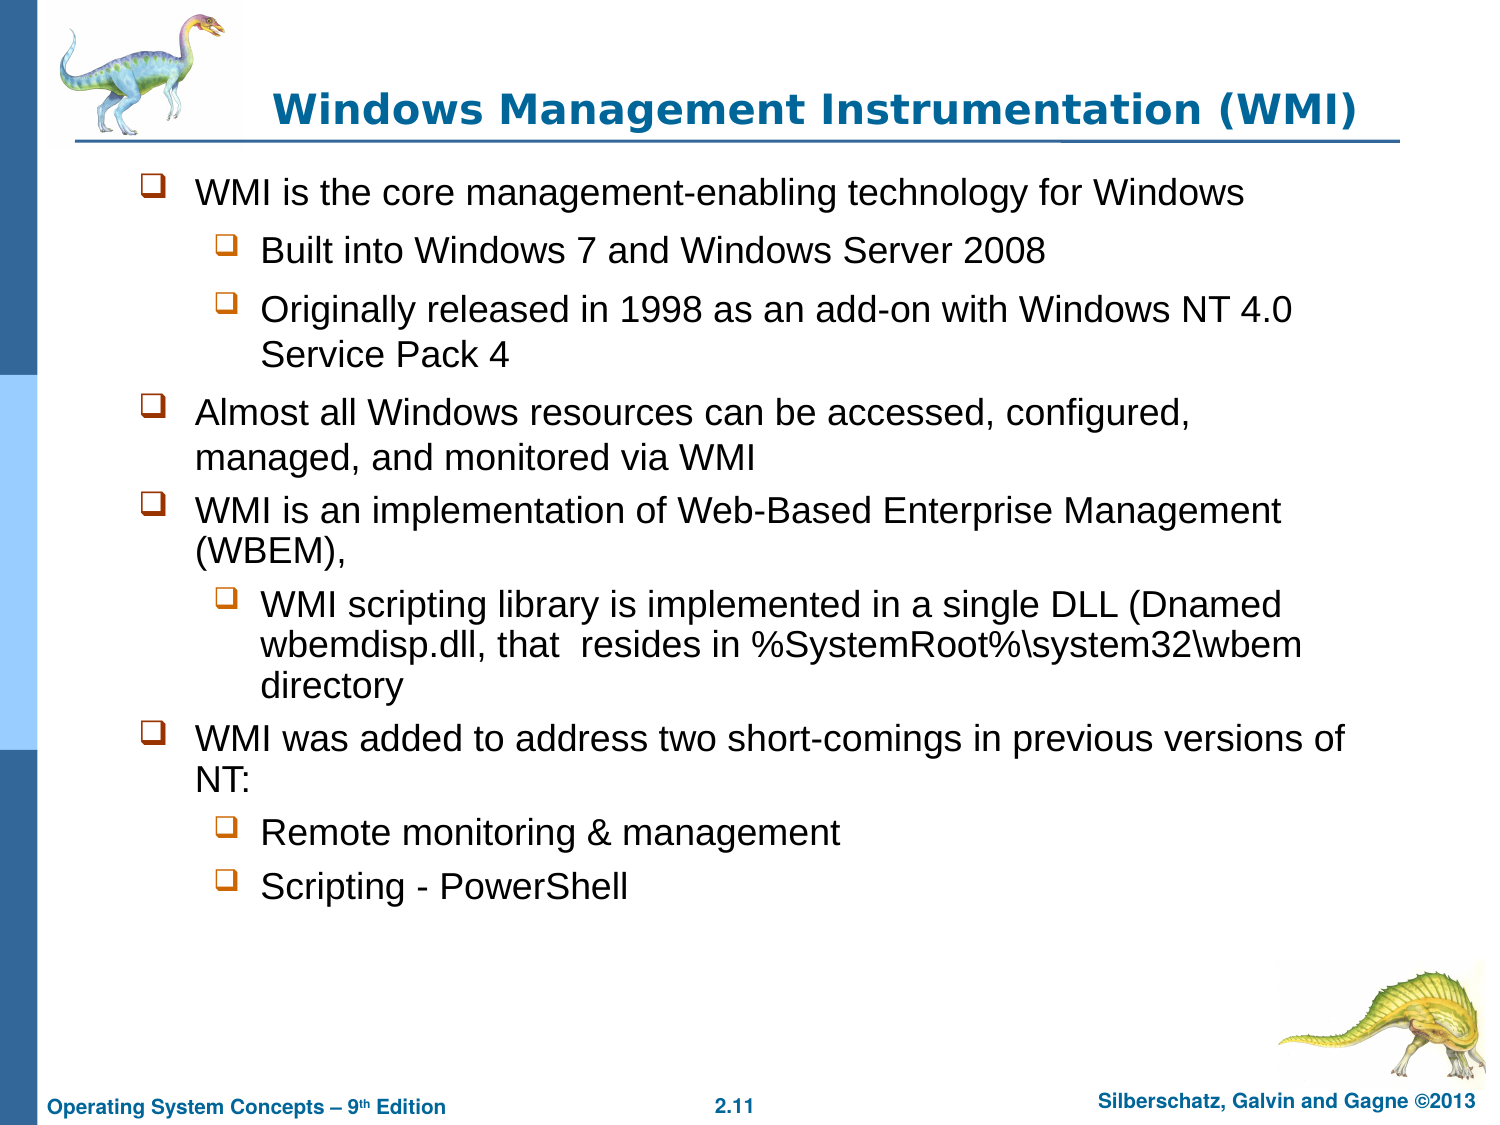

# Windows Management Instrumentation (WMI)
WMI is the core management-enabling technology for Windows
Built into Windows 7 and Windows Server 2008
Originally released in 1998 as an add-on with Windows NT 4.0 Service Pack 4
Almost all Windows resources can be accessed, configured, managed, and monitored via WMI
WMI is an implementation of Web-Based Enterprise Management (WBEM),
WMI scripting library is implemented in a single DLL (Dnamed wbemdisp.dll, that  resides in %SystemRoot%\system32\wbem directory
WMI was added to address two short-comings in previous versions of NT:
Remote monitoring & management
Scripting - PowerShell